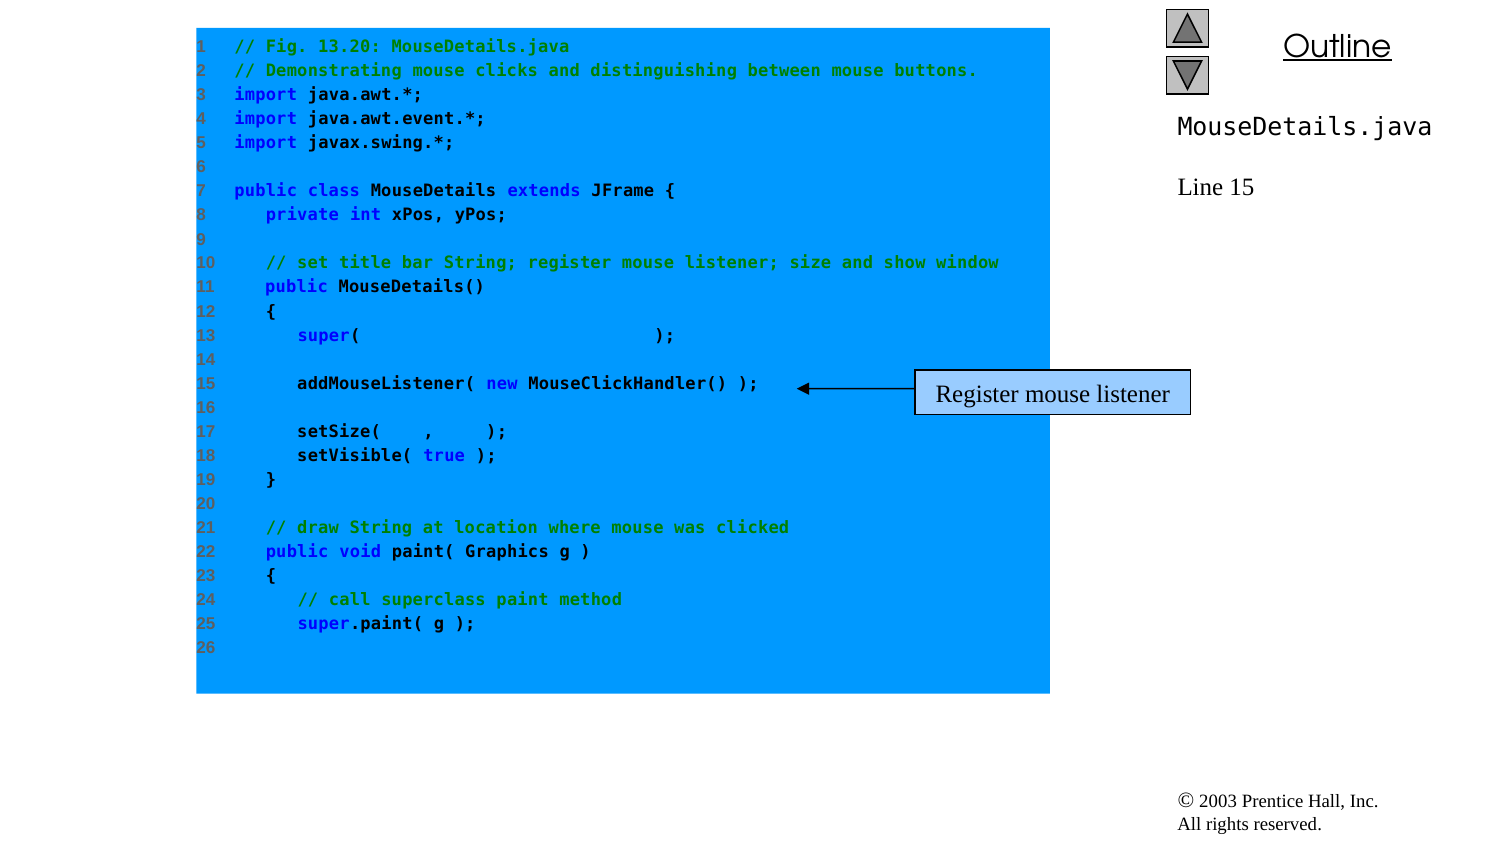

1      // Fig. 13.20: MouseDetails.java
2      // Demonstrating mouse clicks and distinguishing between mouse buttons.
3      import java.awt.*;
4      import java.awt.event.*;
5      import javax.swing.*;
6
7      public class MouseDetails extends JFrame {
8         private int xPos, yPos;
9
10       // set title bar String; register mouse listener; size and show window
11       public MouseDetails()
12       {
13          super( "Mouse clicks and buttons" );
14
15          addMouseListener( new MouseClickHandler() );
16
17          setSize( 350, 150 );
18          setVisible( true );
19       }
20
21       // draw String at location where mouse was clicked
22       public void paint( Graphics g )
23       {
24          // call superclass paint method
25          super.paint( g );
26

# MouseDetails.java Line 15
Register mouse listener